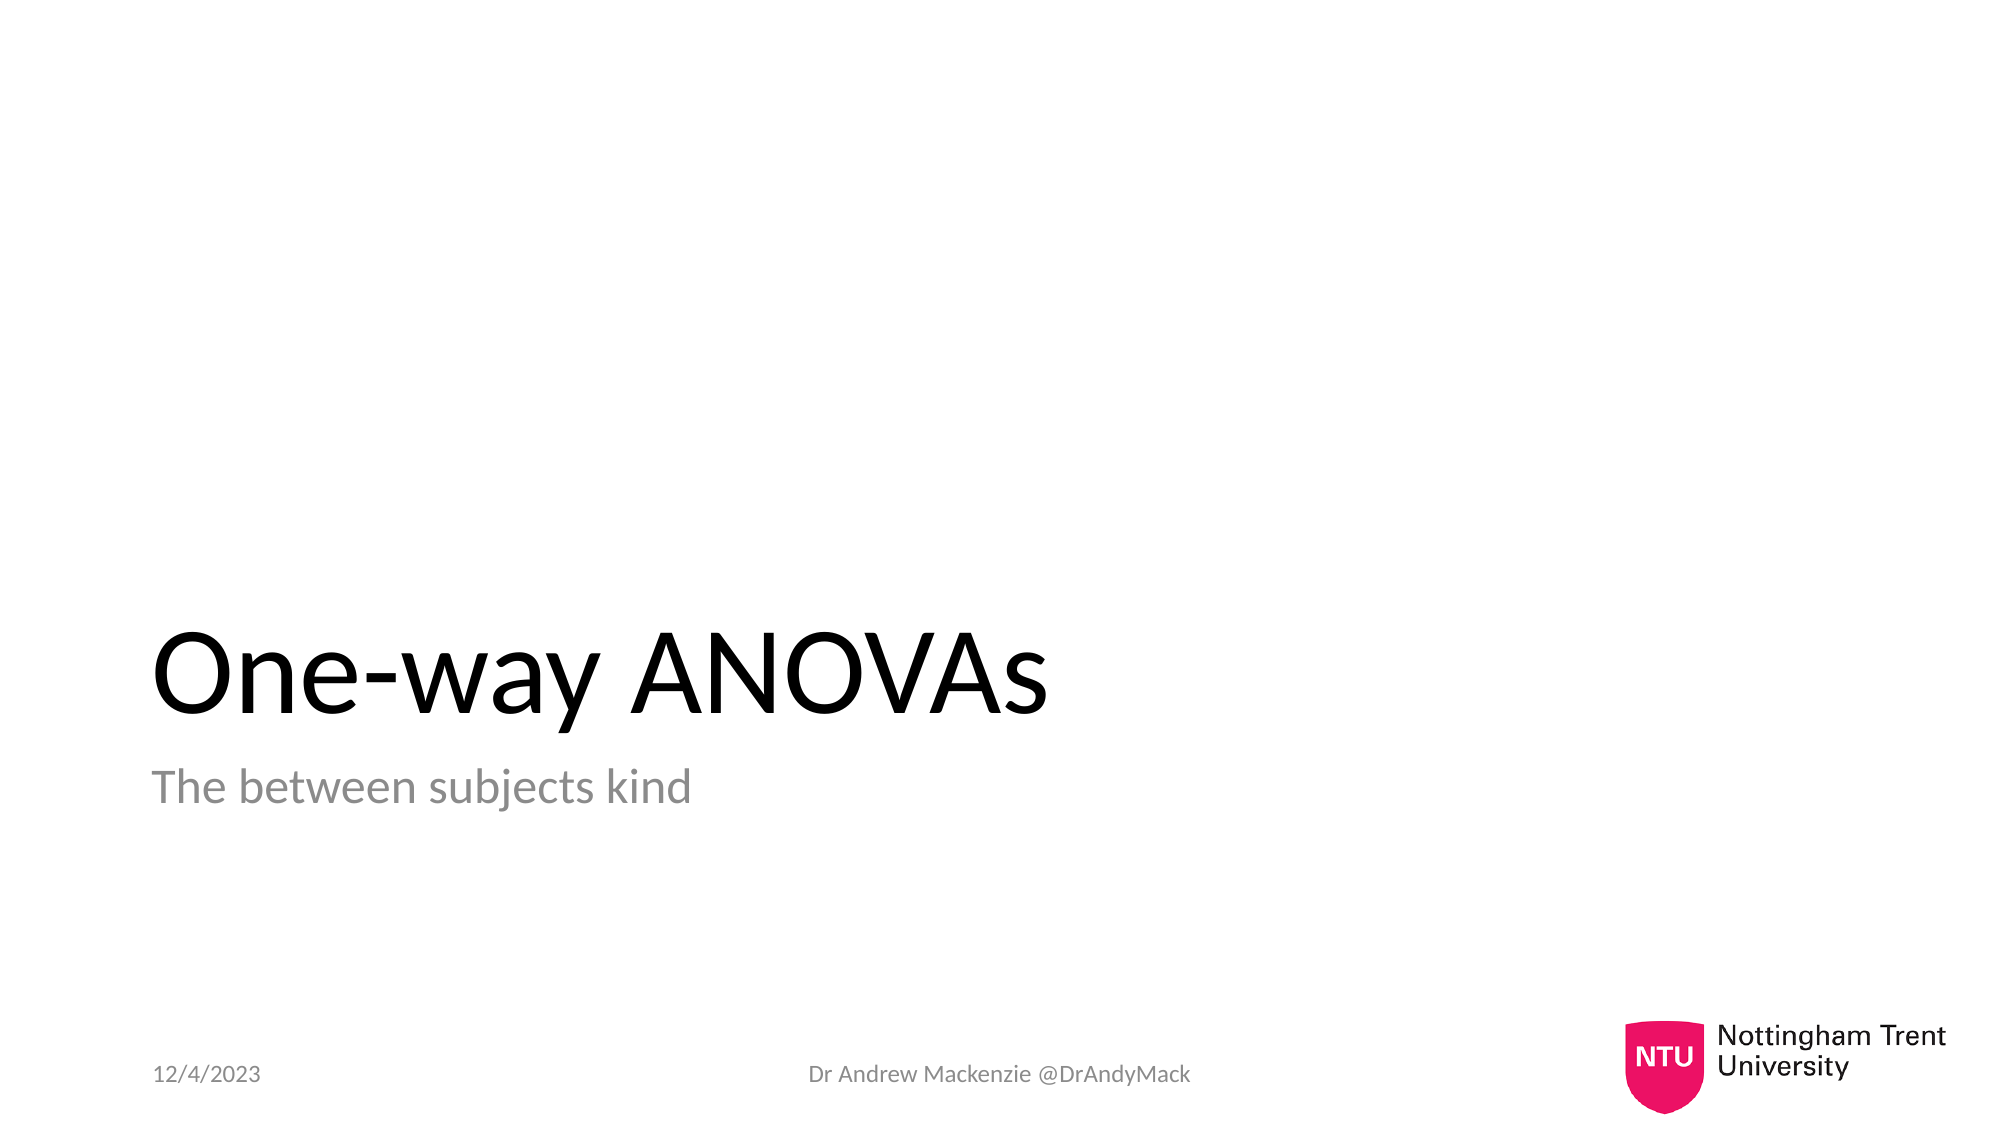

# One-way ANOVAs
The between subjects kind
12/4/2023
Dr Andrew Mackenzie @DrAndyMack